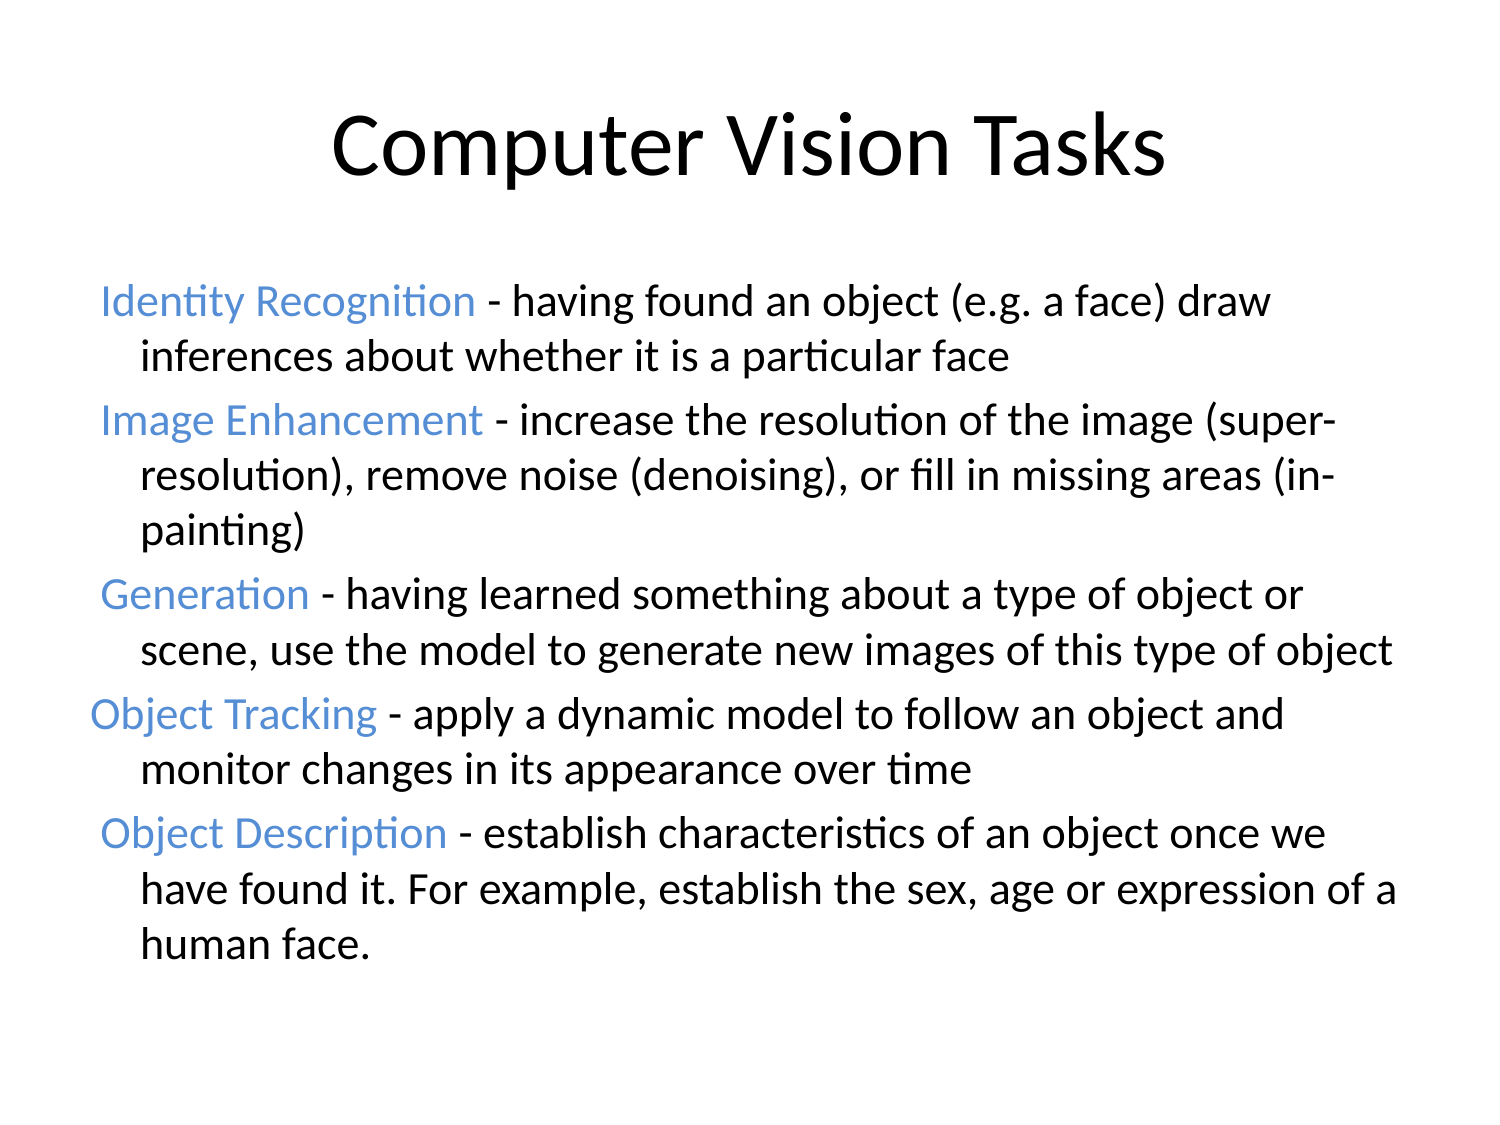

# Computer Vision Tasks
 Identity Recognition - having found an object (e.g. a face) draw inferences about whether it is a particular face
 Image Enhancement - increase the resolution of the image (super-resolution), remove noise (denoising), or fill in missing areas (in-painting)
 Generation - having learned something about a type of object or scene, use the model to generate new images of this type of object
Object Tracking - apply a dynamic model to follow an object and monitor changes in its appearance over time
 Object Description - establish characteristics of an object once we have found it. For example, establish the sex, age or expression of a human face.